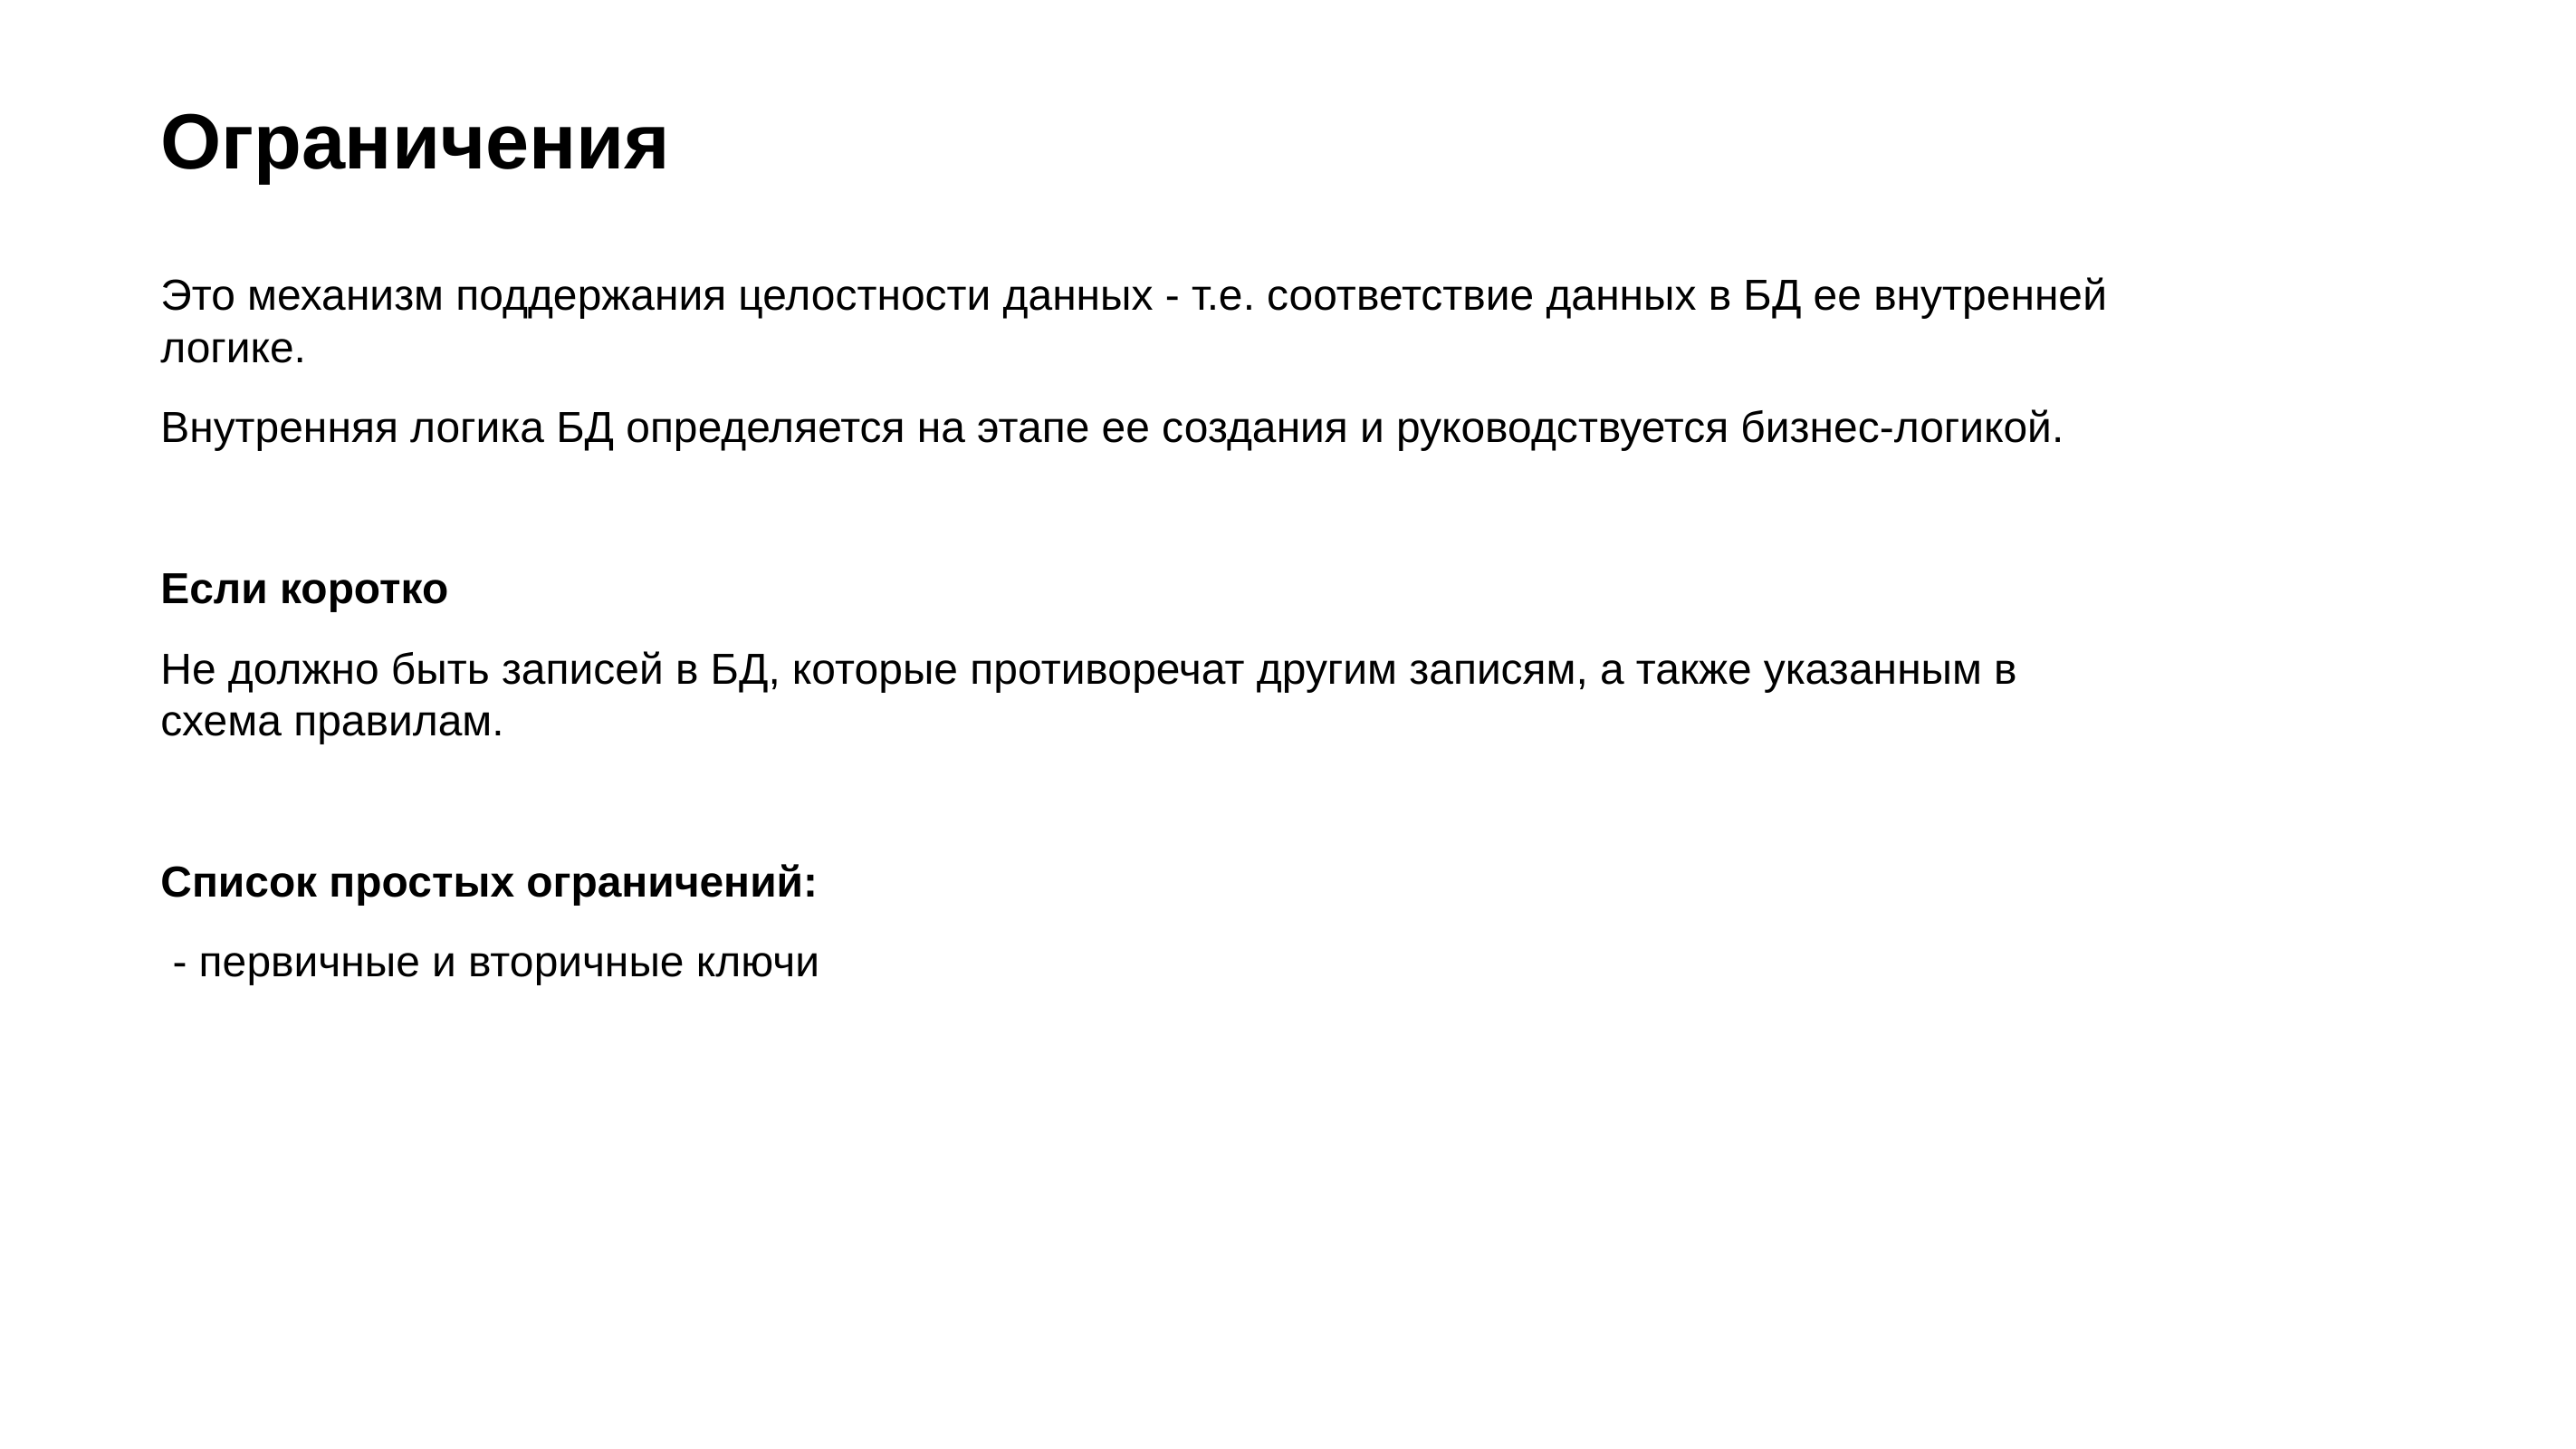

# Ограничения
Это механизм поддержания целостности данных - т.е. соответствие данных в БД ее внутренней логике.
Внутренняя логика БД определяется на этапе ее создания и руководствуется бизнес-логикой.

Если коротко
Не должно быть записей в БД, которые противоречат другим записям, а также указанным в схема правилам.

Список простых ограничений:
 - первичные и вторичные ключи

80